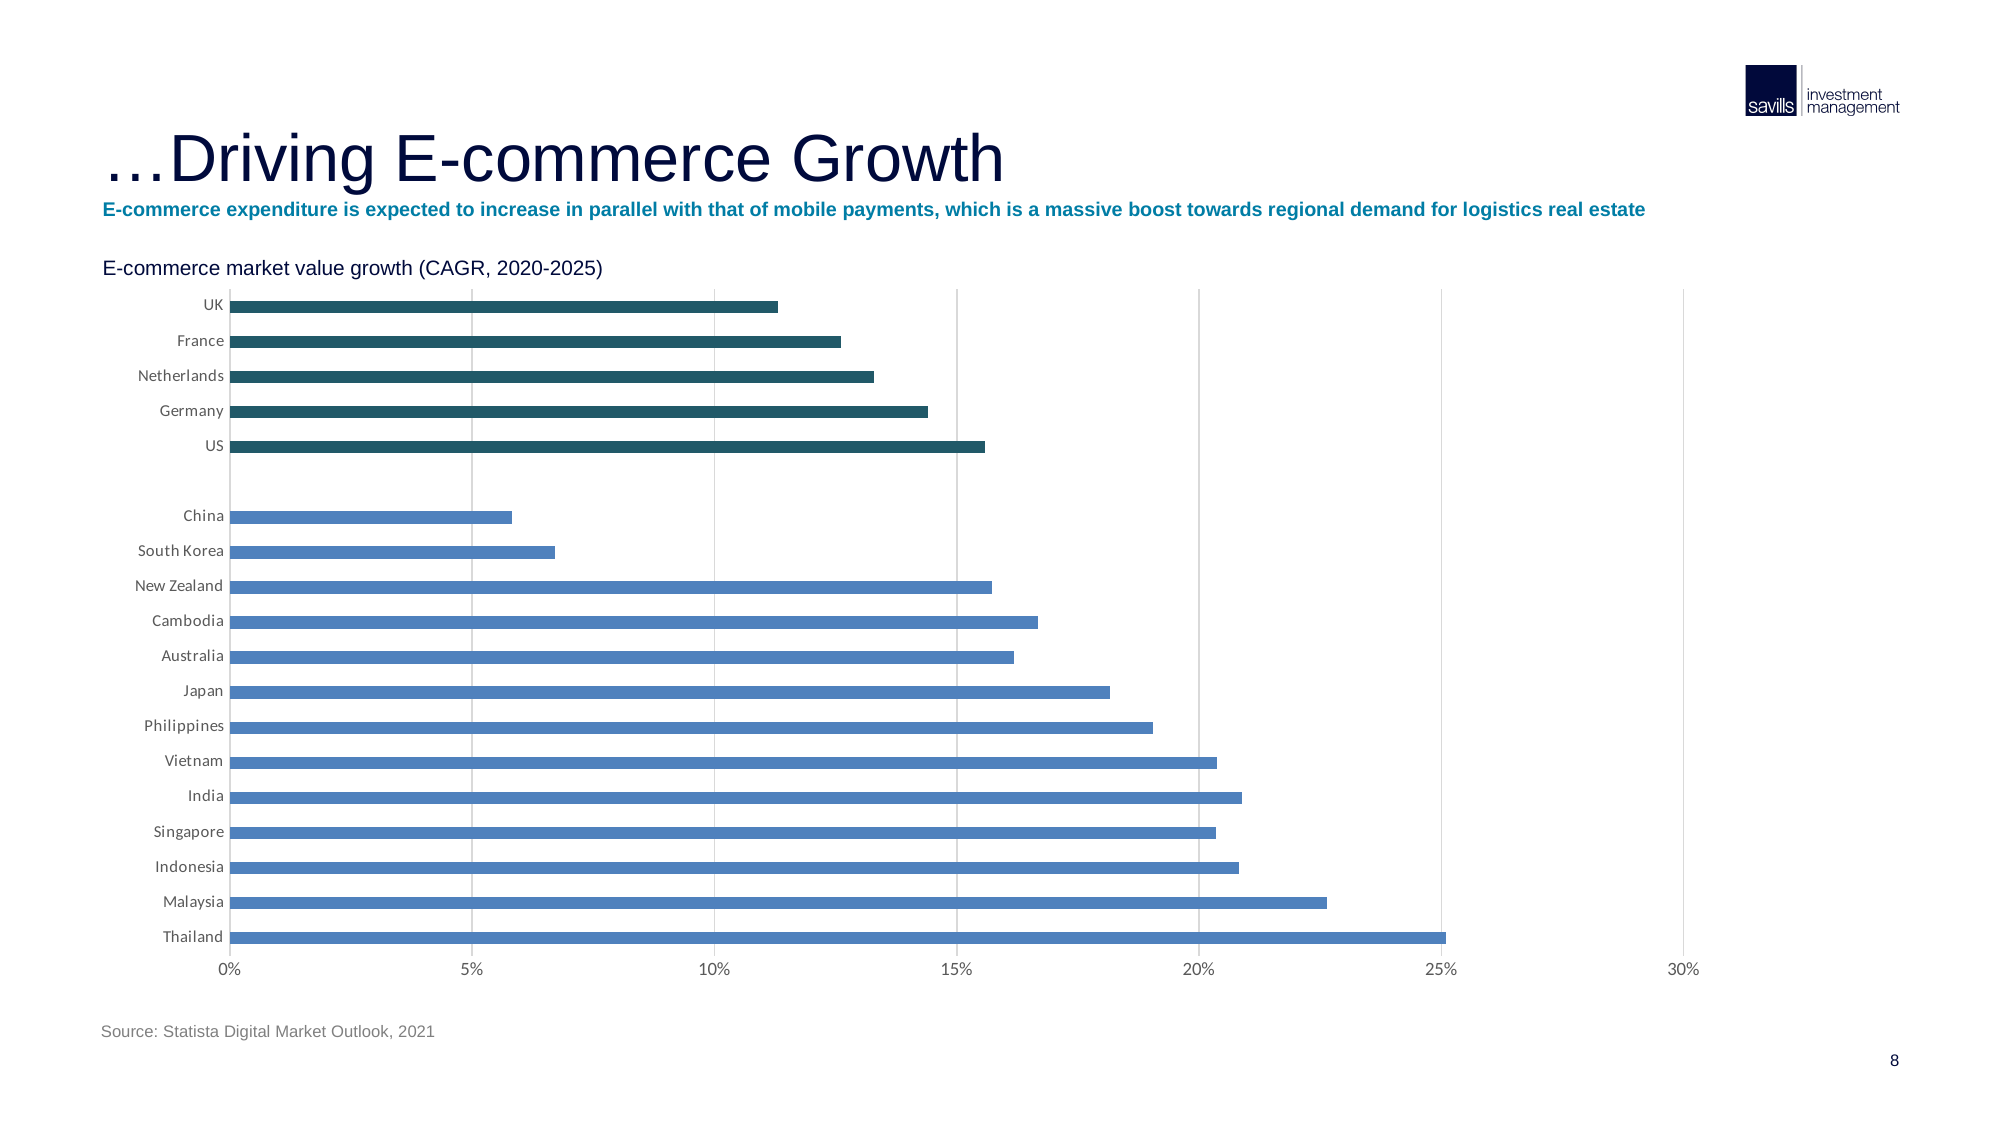

# …Driving E-commerce Growth
E-commerce expenditure is expected to increase in parallel with that of mobile payments, which is a massive boost towards regional demand for logistics real estate
E-commerce market value growth (CAGR, 2020-2025)

### Chart

| Category | CAGR (2020-2025) |
|---|---|
| Thailand | 0.2509953435918777 |
| Malaysia | 0.2264653596968591 |
| Indonesia | 0.20822120553346934 |
| Singapore | 0.20345639966434104 |
| India | 0.20885961107409168 |
| Vietnam | 0.2038086250599267 |
| Philippines | 0.19049074646587605 |
| Japan | 0.18171911334492385 |
| Australia | 0.16171135573733686 |
| Cambodia | 0.16667290444030192 |
| New Zealand | 0.15727388408483378 |
| South Korea | 0.06706849405268955 |
| China | 0.05818907407655871 |
|  | None |
| US | 0.15589543637645198 |
| Germany | 0.14396967223166746 |
| Netherlands | 0.13286481295314134 |
| France | 0.1261059917802143 |
| UK | 0.11303327205280111 |
Source: Statista Digital Market Outlook, 2021
8